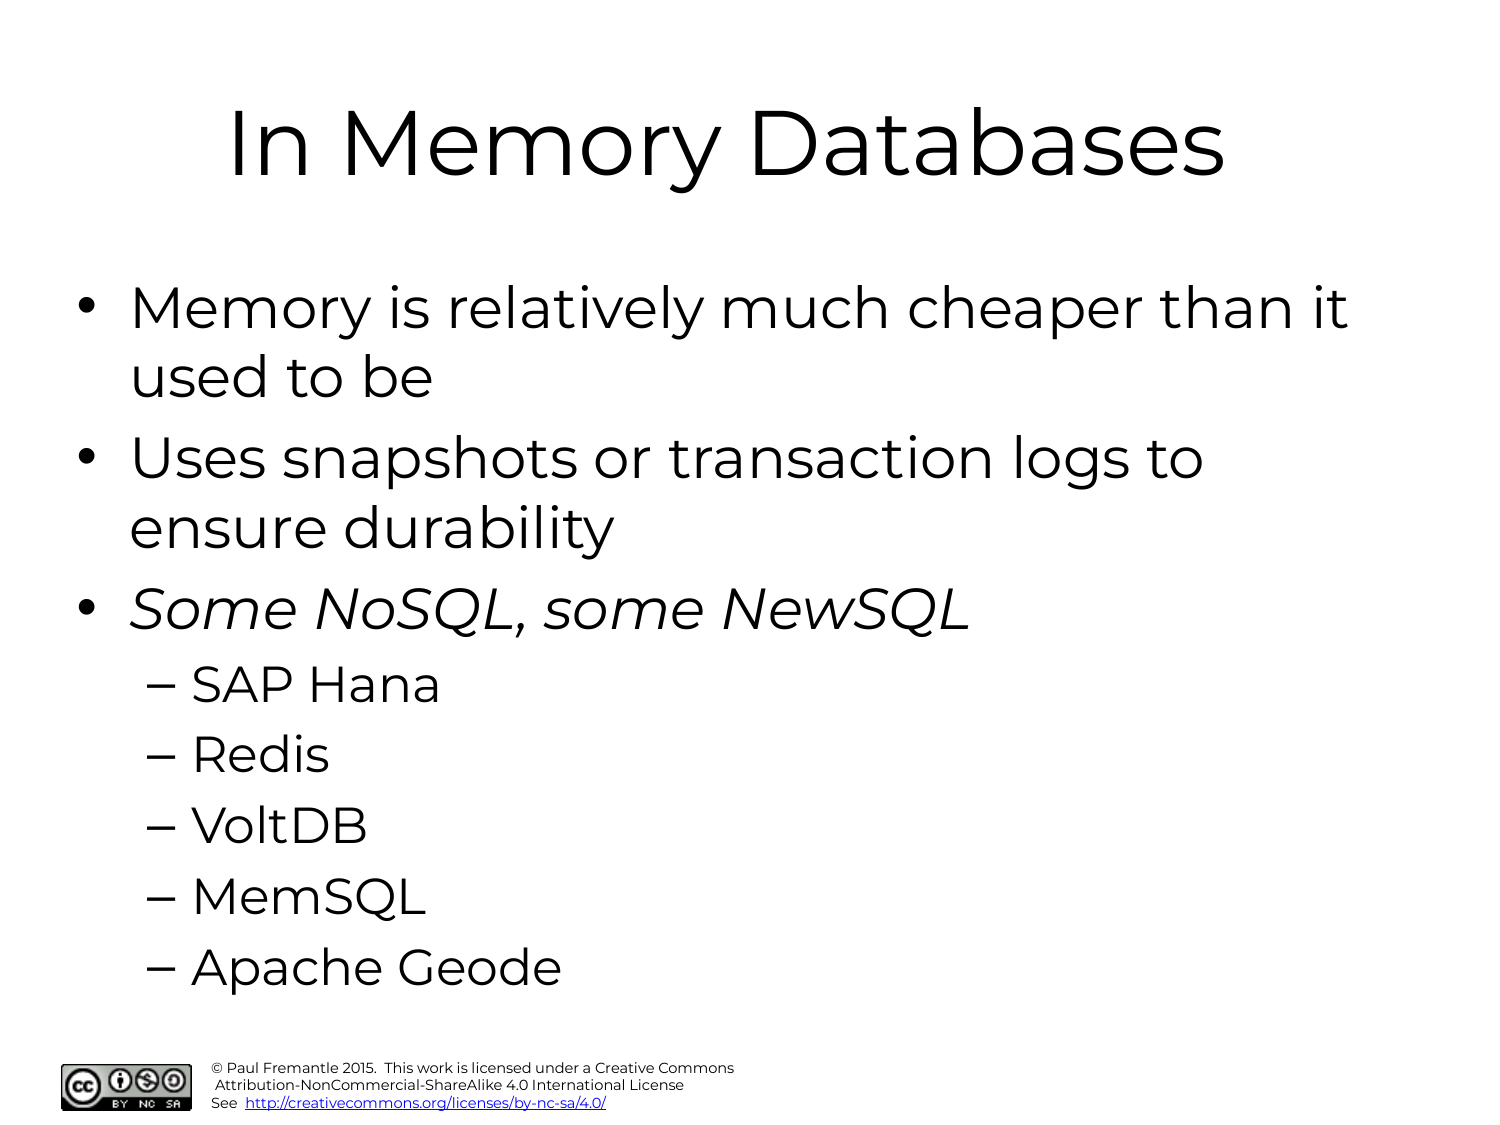

# In Memory Databases
Memory is relatively much cheaper than it used to be
Uses snapshots or transaction logs to ensure durability
Some NoSQL, some NewSQL
SAP Hana
Redis
VoltDB
MemSQL
Apache Geode